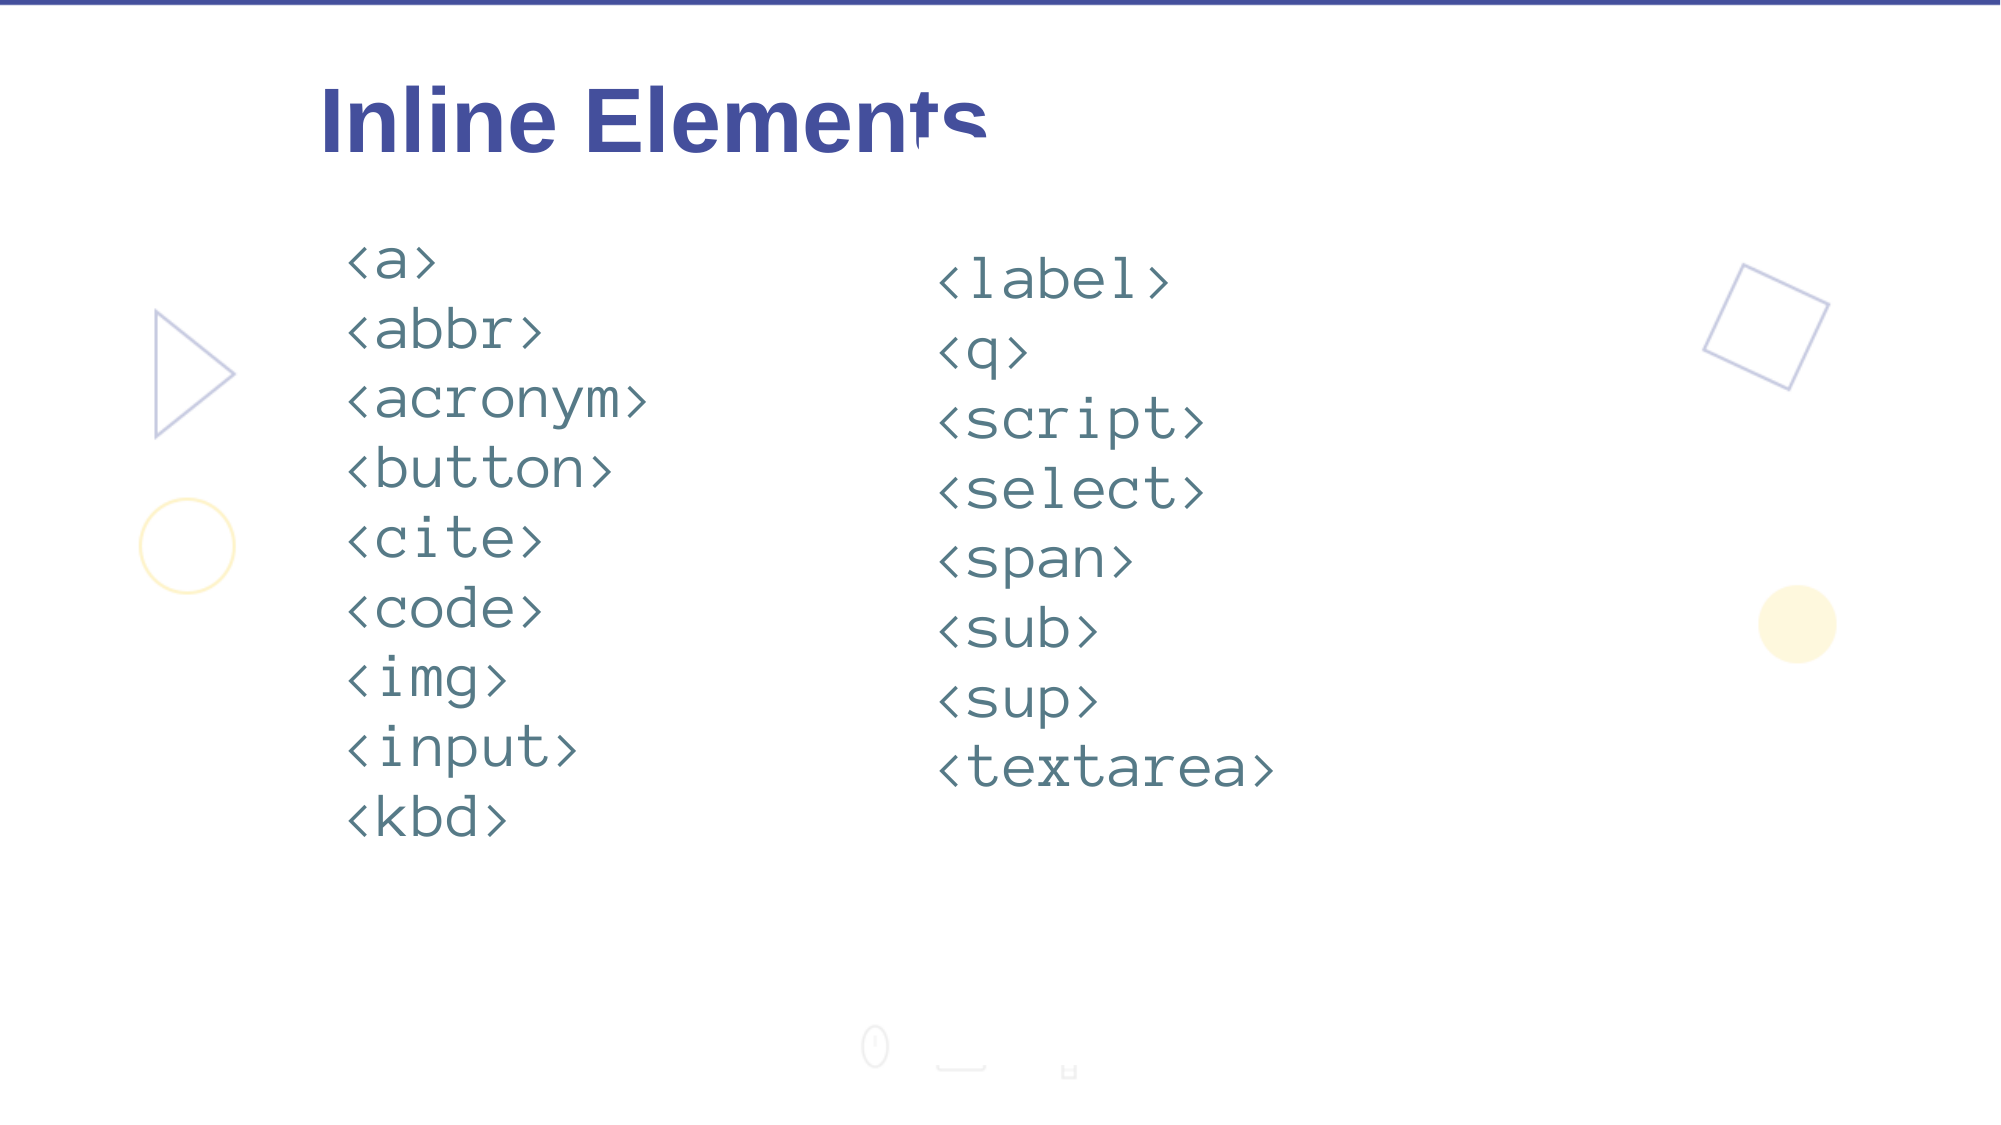

# Inline Elements

<label>
<q>
<script>
<select>
<span>
<sub>
<sup>
<textarea>

<a>
<abbr>
<acronym>
<button>
<cite>
<code>
<img>
<input>
<kbd>